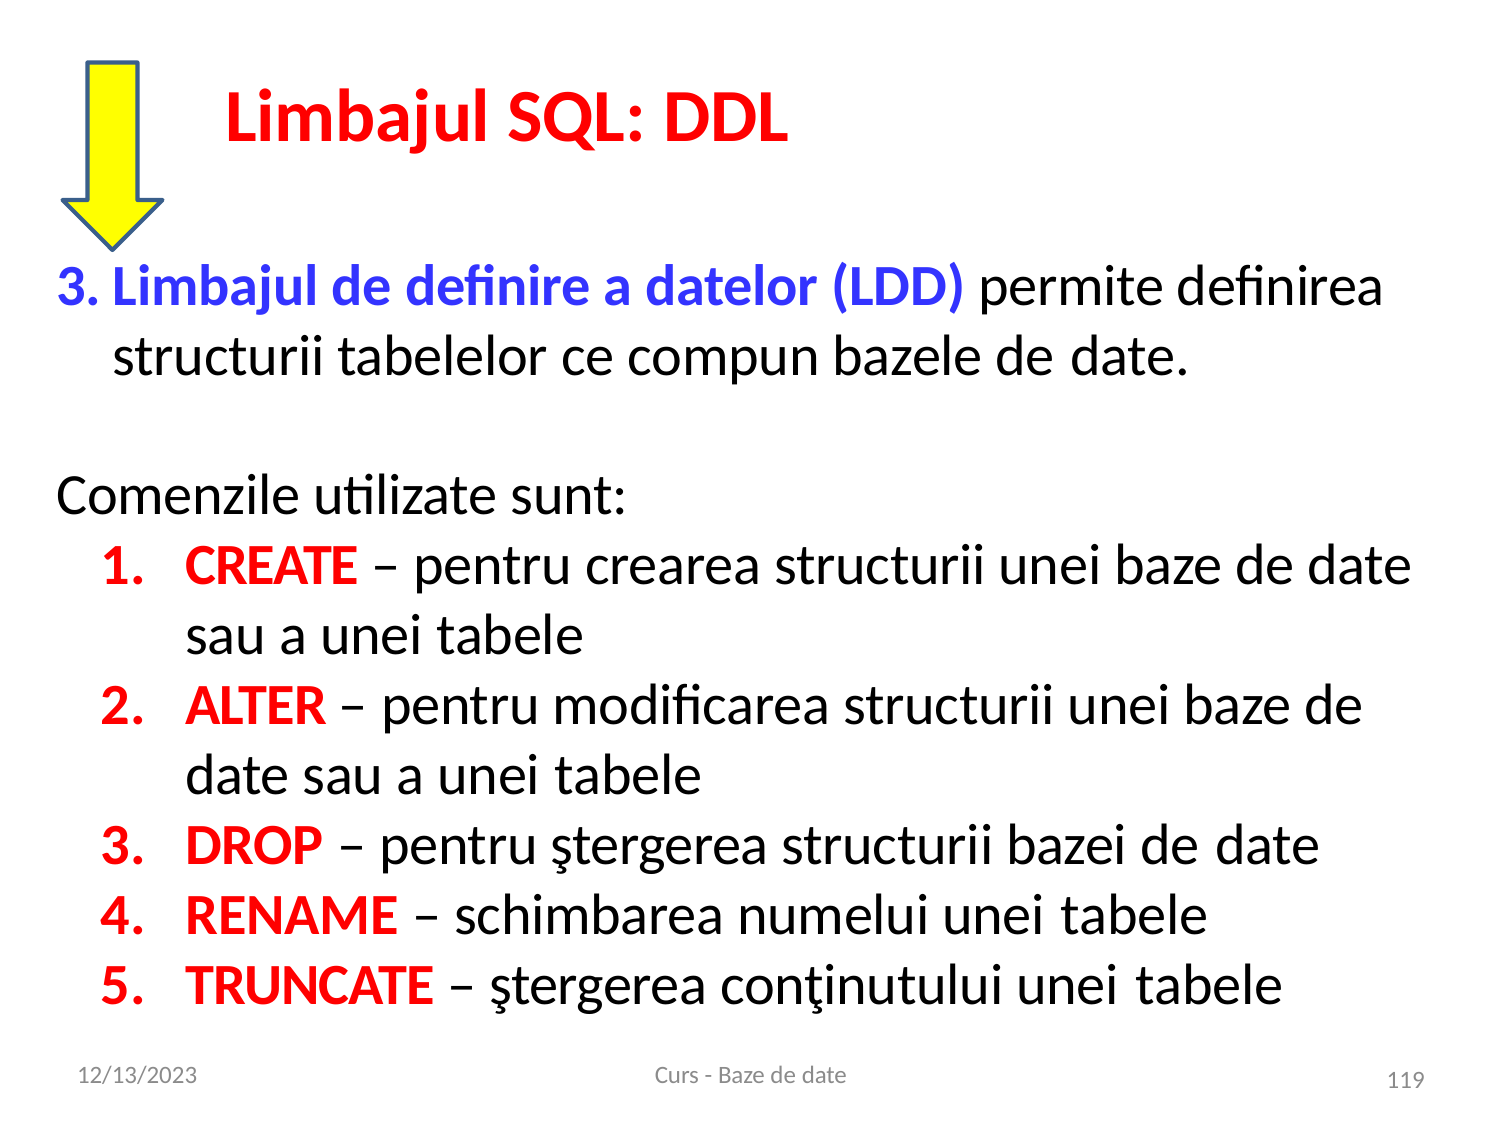

Limbajul SQL: DDL
Limbajul de definire a datelor (LDD) permite definirea  structurii tabelelor ce compun bazele de date.

Comenzile utilizate sunt:
CREATE – pentru crearea structurii unei baze de date  sau a unei tabele
ALTER – pentru modificarea structurii unei baze de  date sau a unei tabele
DROP – pentru ştergerea structurii bazei de date
RENAME – schimbarea numelui unei tabele
TRUNCATE – ştergerea conţinutului unei tabele
12/13/2023
Curs - Baze de date
119